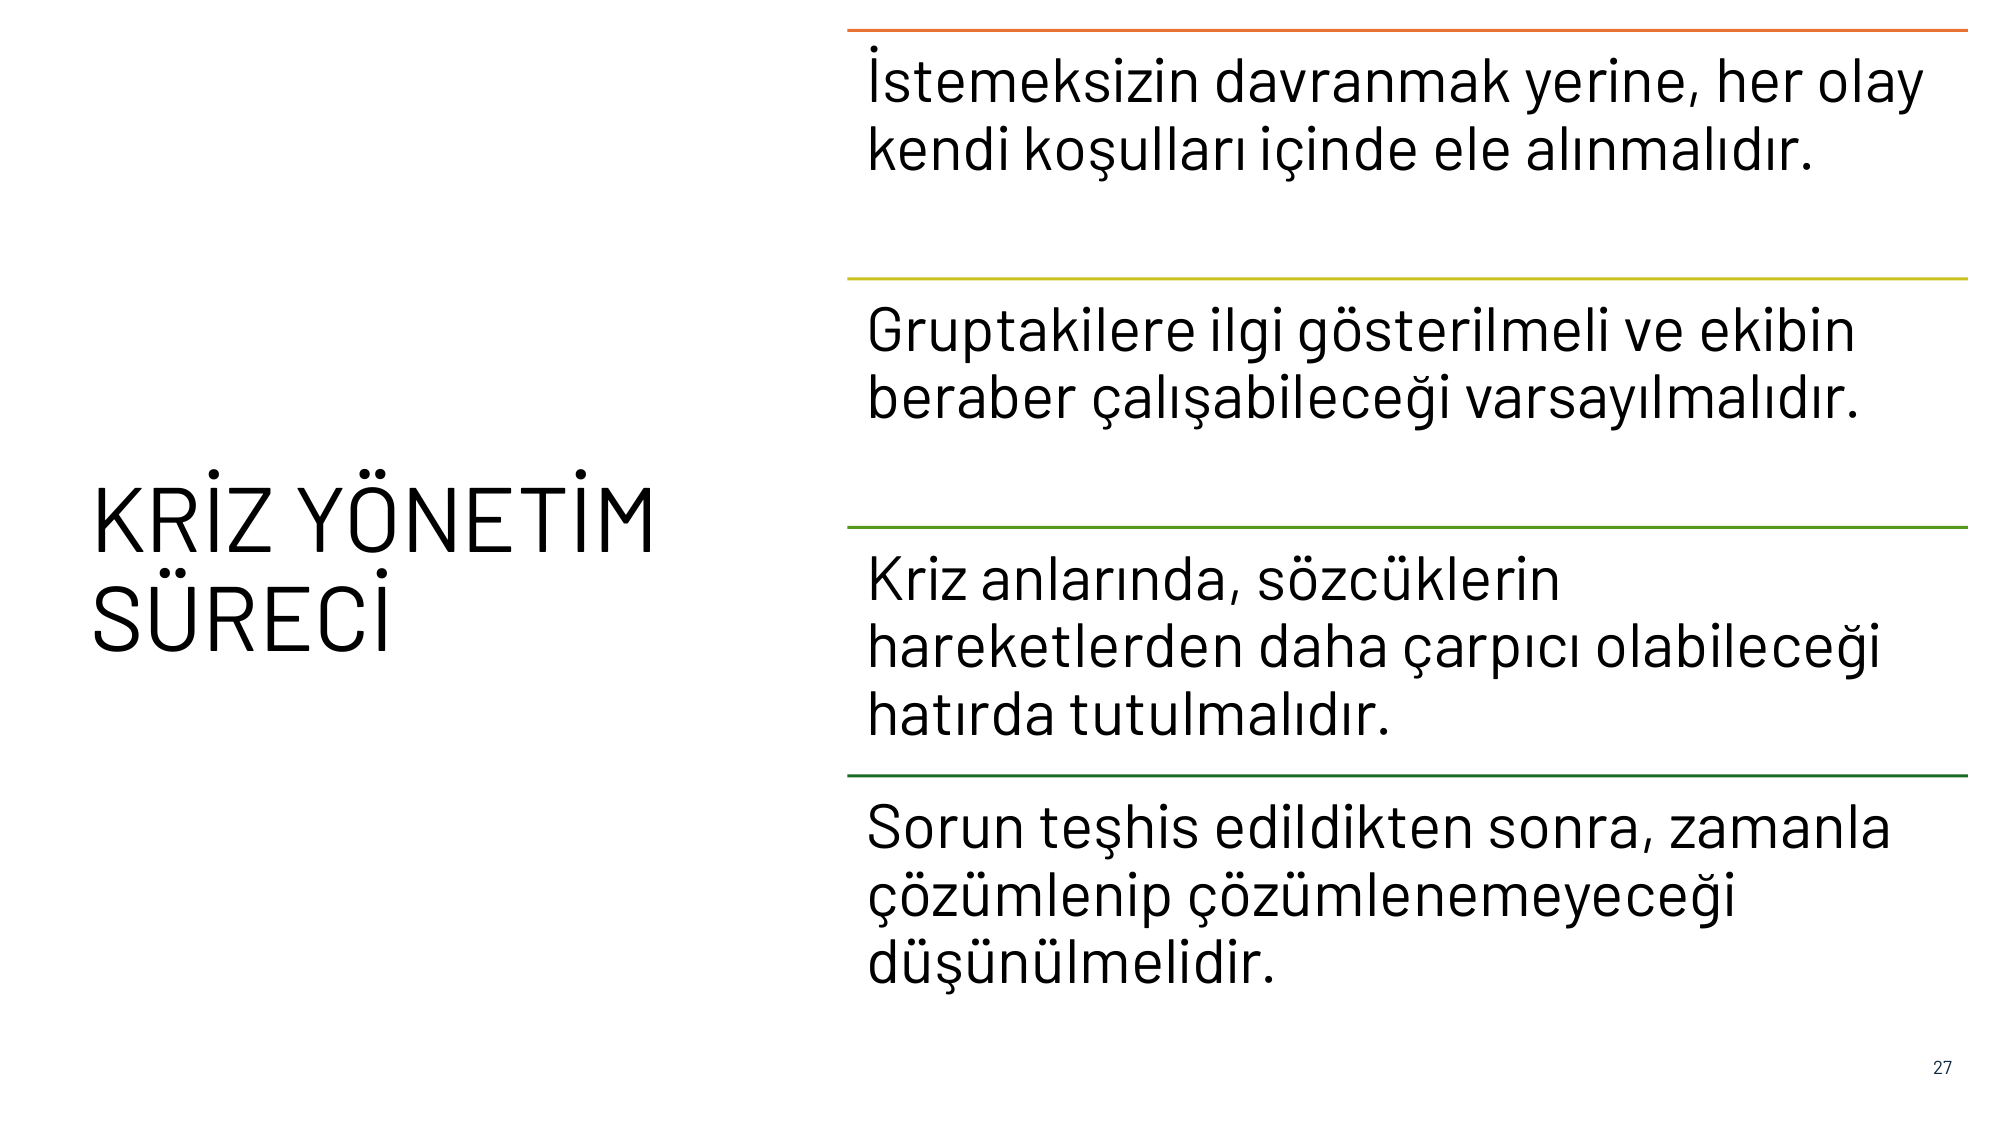

İstemeksizin davranmak yerine, her olay kendi koşulları içinde ele alınmalıdır.
Gruptakilere ilgi gösterilmeli ve ekibin beraber çalışabileceği varsayılmalıdır.
Kriz anlarında, sözcüklerin hareketlerden daha çarpıcı olabileceği hatırda tutulmalıdır.
Sorun teşhis edildikten sonra, zamanla çözümlenip çözümlenemeyeceği düşünülmelidir.
KRİZ YÖNETİM SÜRECİ
27